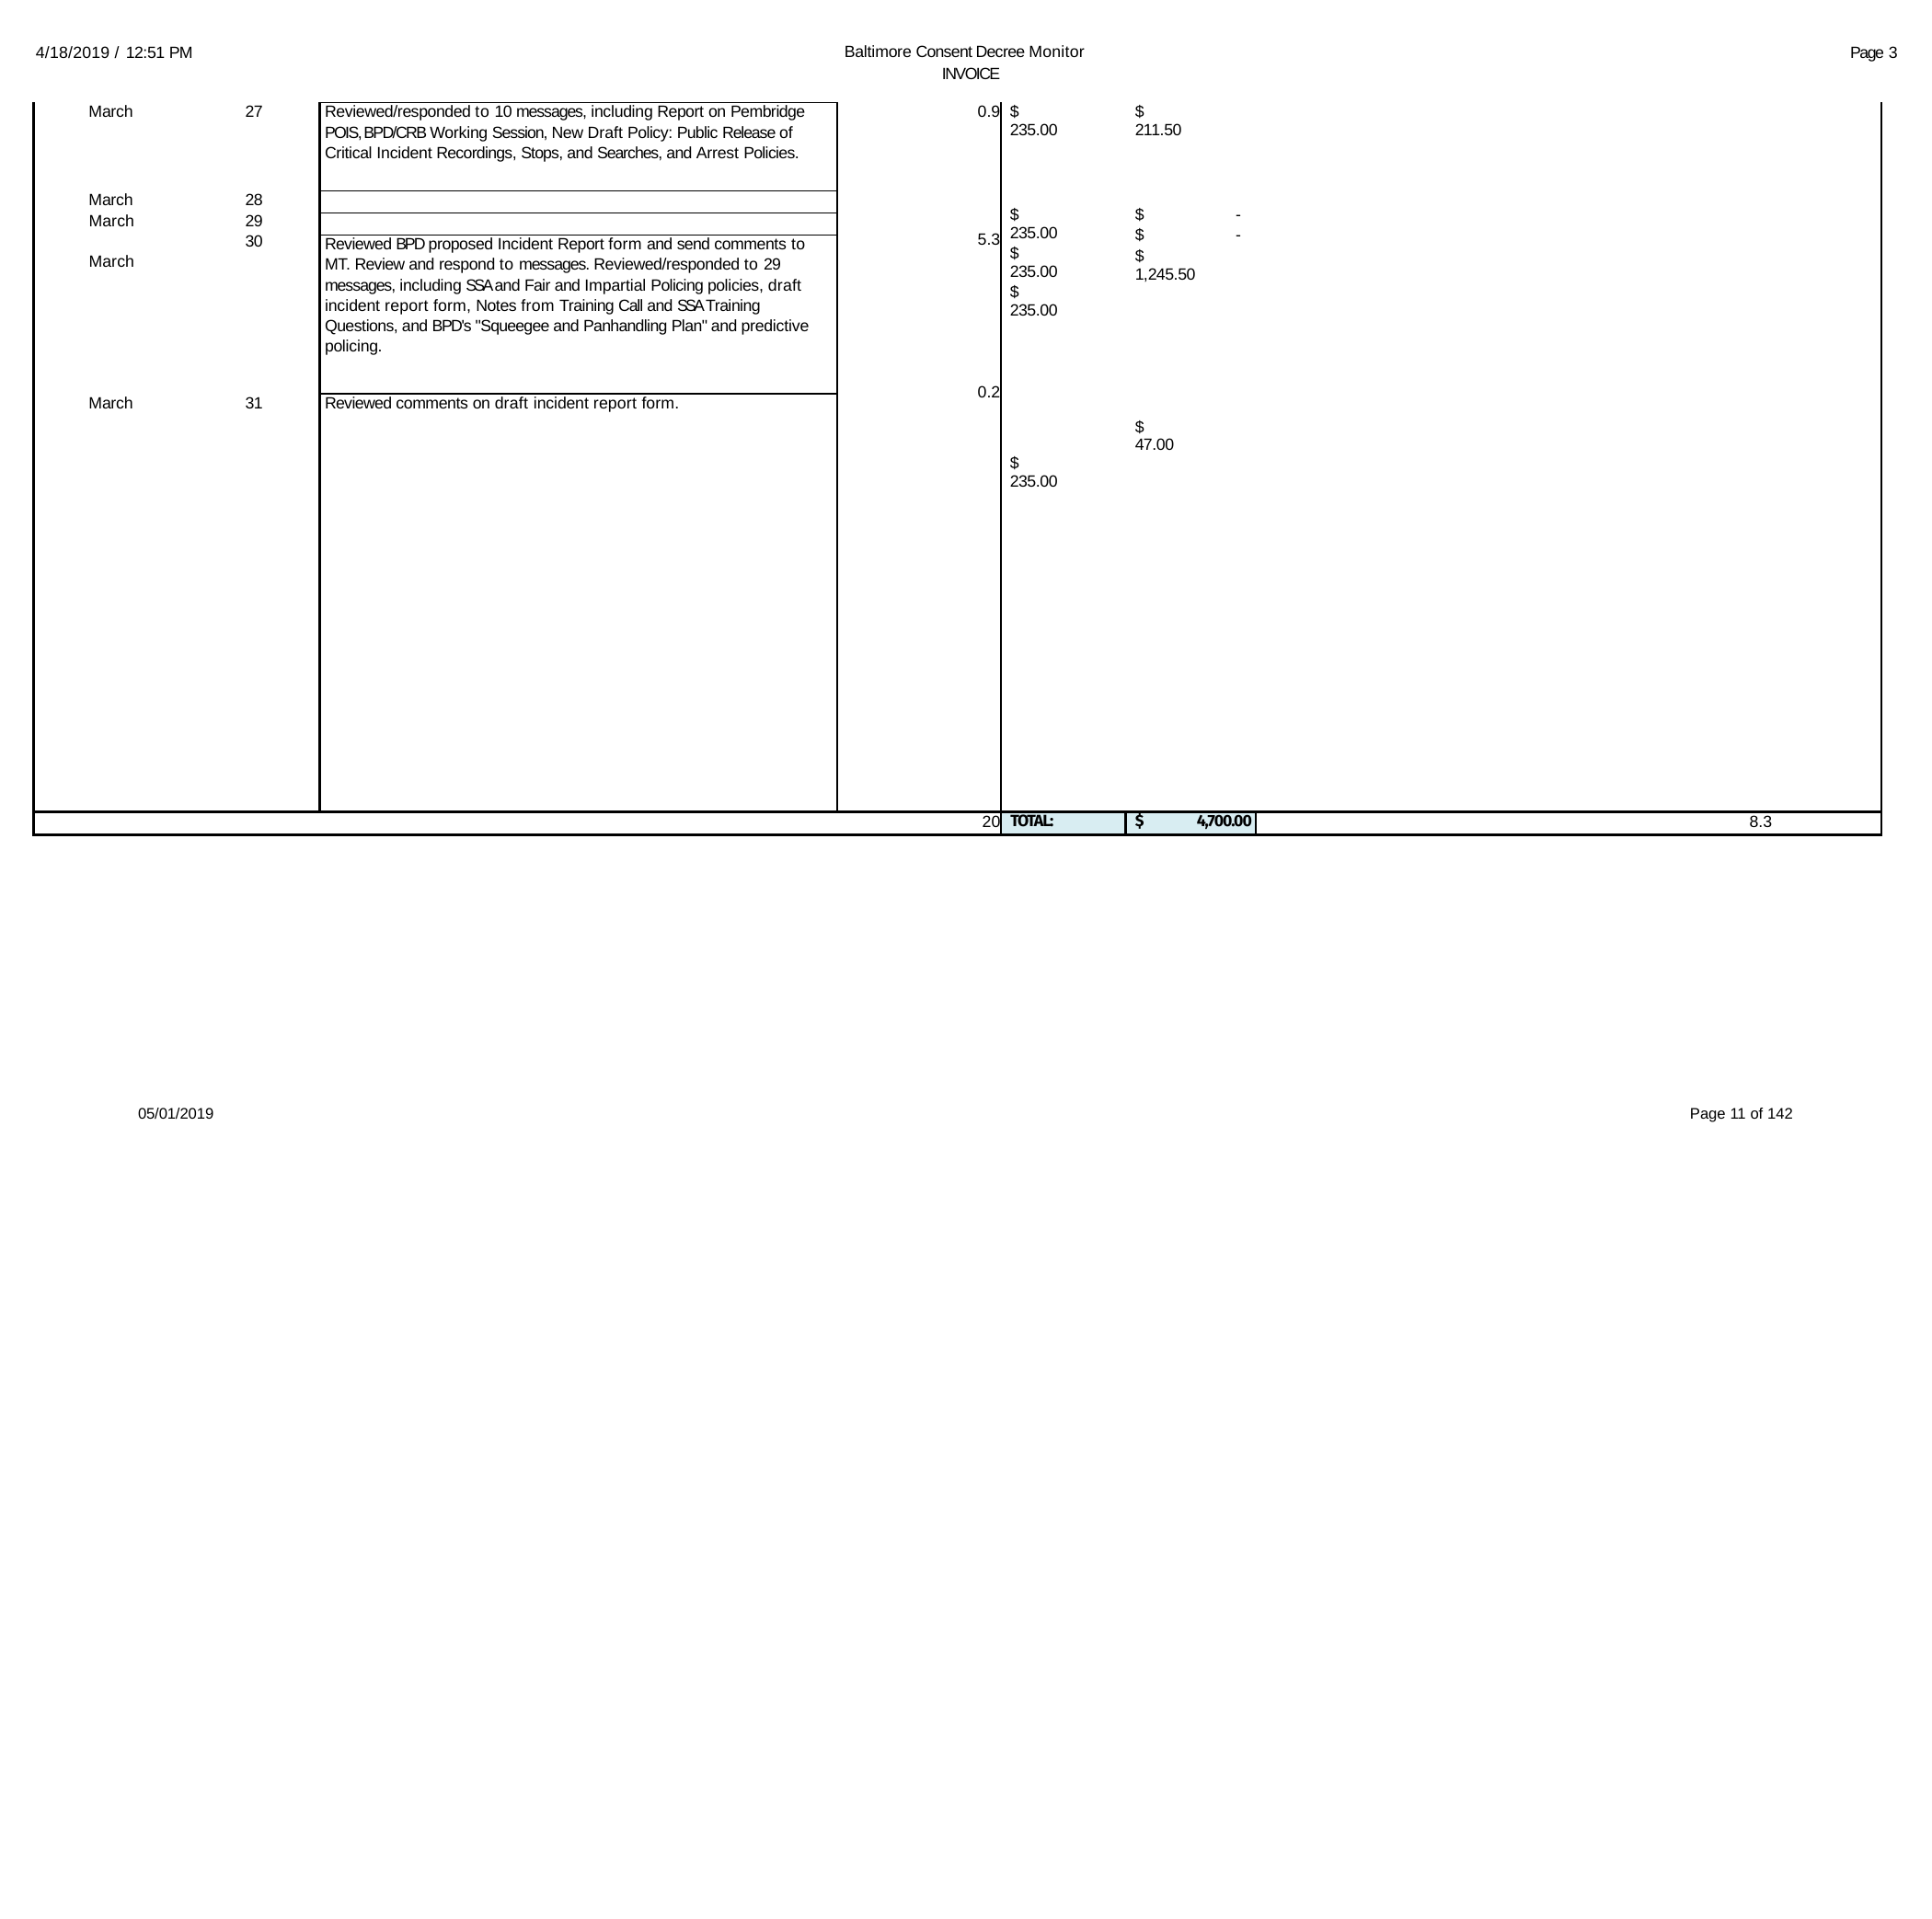

Baltimore Consent Decree Monitor  INVOICE
4/18/2019 / 12:51 PM
Page 3
| March | 27 | Reviewed/responded to 10 messages, including Report on Pembridge POIS, BPD/CRB Working Session, New Draft Policy: Public Release of Critical Incident Recordings, Stops, and Searches, and Arrest Policies. | 0.9 5.3 0.2 | $ 235.00 $ 235.00 $ 235.00 $ 235.00 $ 235.00 | $ 211.50 $ - $ - $ 1,245.50 $ 47.00 |  |
| --- | --- | --- | --- | --- | --- | --- |
| March March March | 28 29 30 |  |  |  |  |  |
|  |  |  |  |  |  |  |
|  |  | Reviewed BPD proposed Incident Report form and send comments to MT. Review and respond to messages. Reviewed/responded to 29 messages, including SSA and Fair and Impartial Policing policies, draft incident report form, Notes from Training Call and SSA Training Questions, and BPD's "Squeegee and Panhandling Plan" and predictive policing. |  |  |  |  |
| March | 31 | Reviewed comments on draft incident report form. |  |  |  |  |
| 20 |  |  |  | TOTAL: | $ 4,700.00 | 8.3 |
05/01/2019
Page 11 of 142